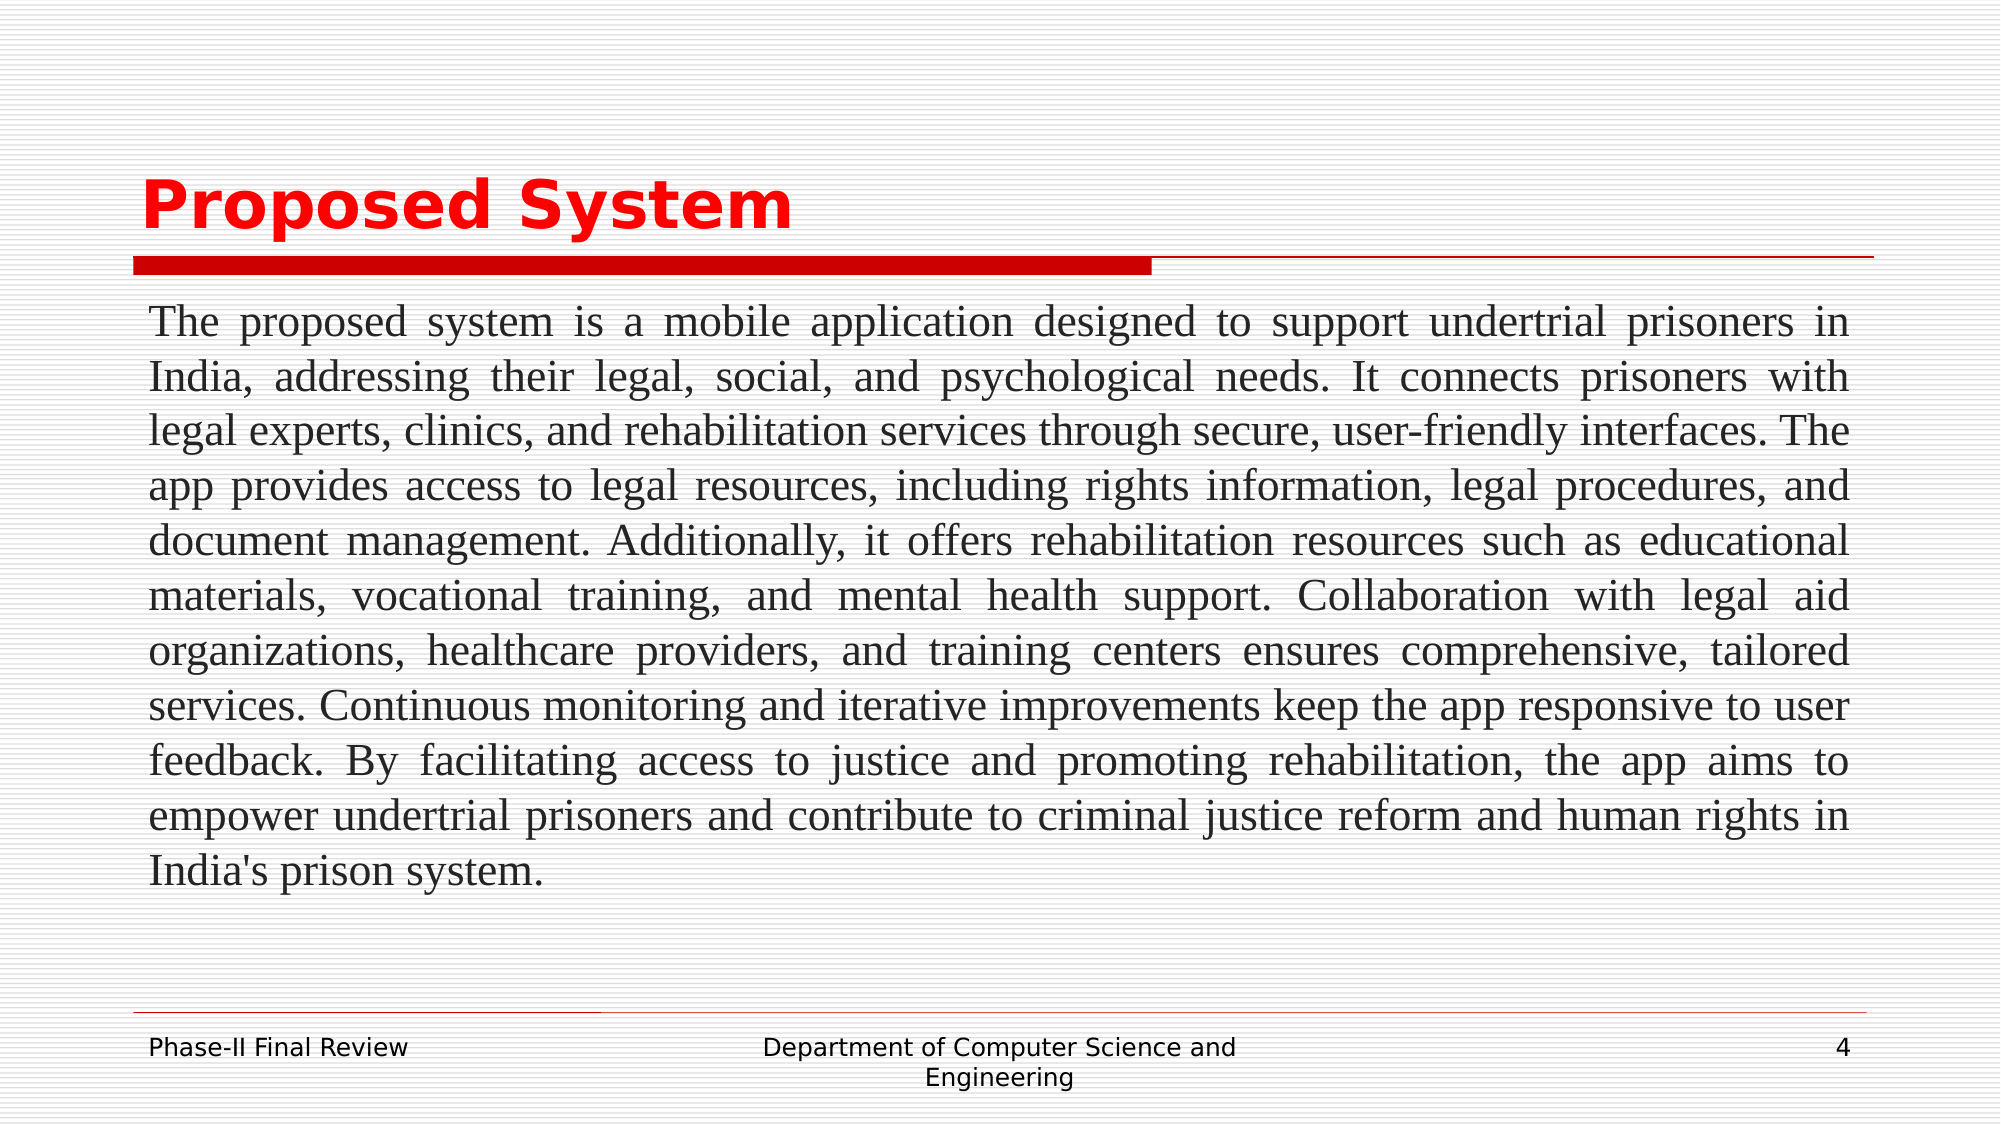

# Proposed System
The proposed system is a mobile application designed to support undertrial prisoners in India, addressing their legal, social, and psychological needs. It connects prisoners with legal experts, clinics, and rehabilitation services through secure, user-friendly interfaces. The app provides access to legal resources, including rights information, legal procedures, and document management. Additionally, it offers rehabilitation resources such as educational materials, vocational training, and mental health support. Collaboration with legal aid organizations, healthcare providers, and training centers ensures comprehensive, tailored services. Continuous monitoring and iterative improvements keep the app responsive to user feedback. By facilitating access to justice and promoting rehabilitation, the app aims to empower undertrial prisoners and contribute to criminal justice reform and human rights in India's prison system.
Phase-II Final Review
Department of Computer Science and Engineering
4